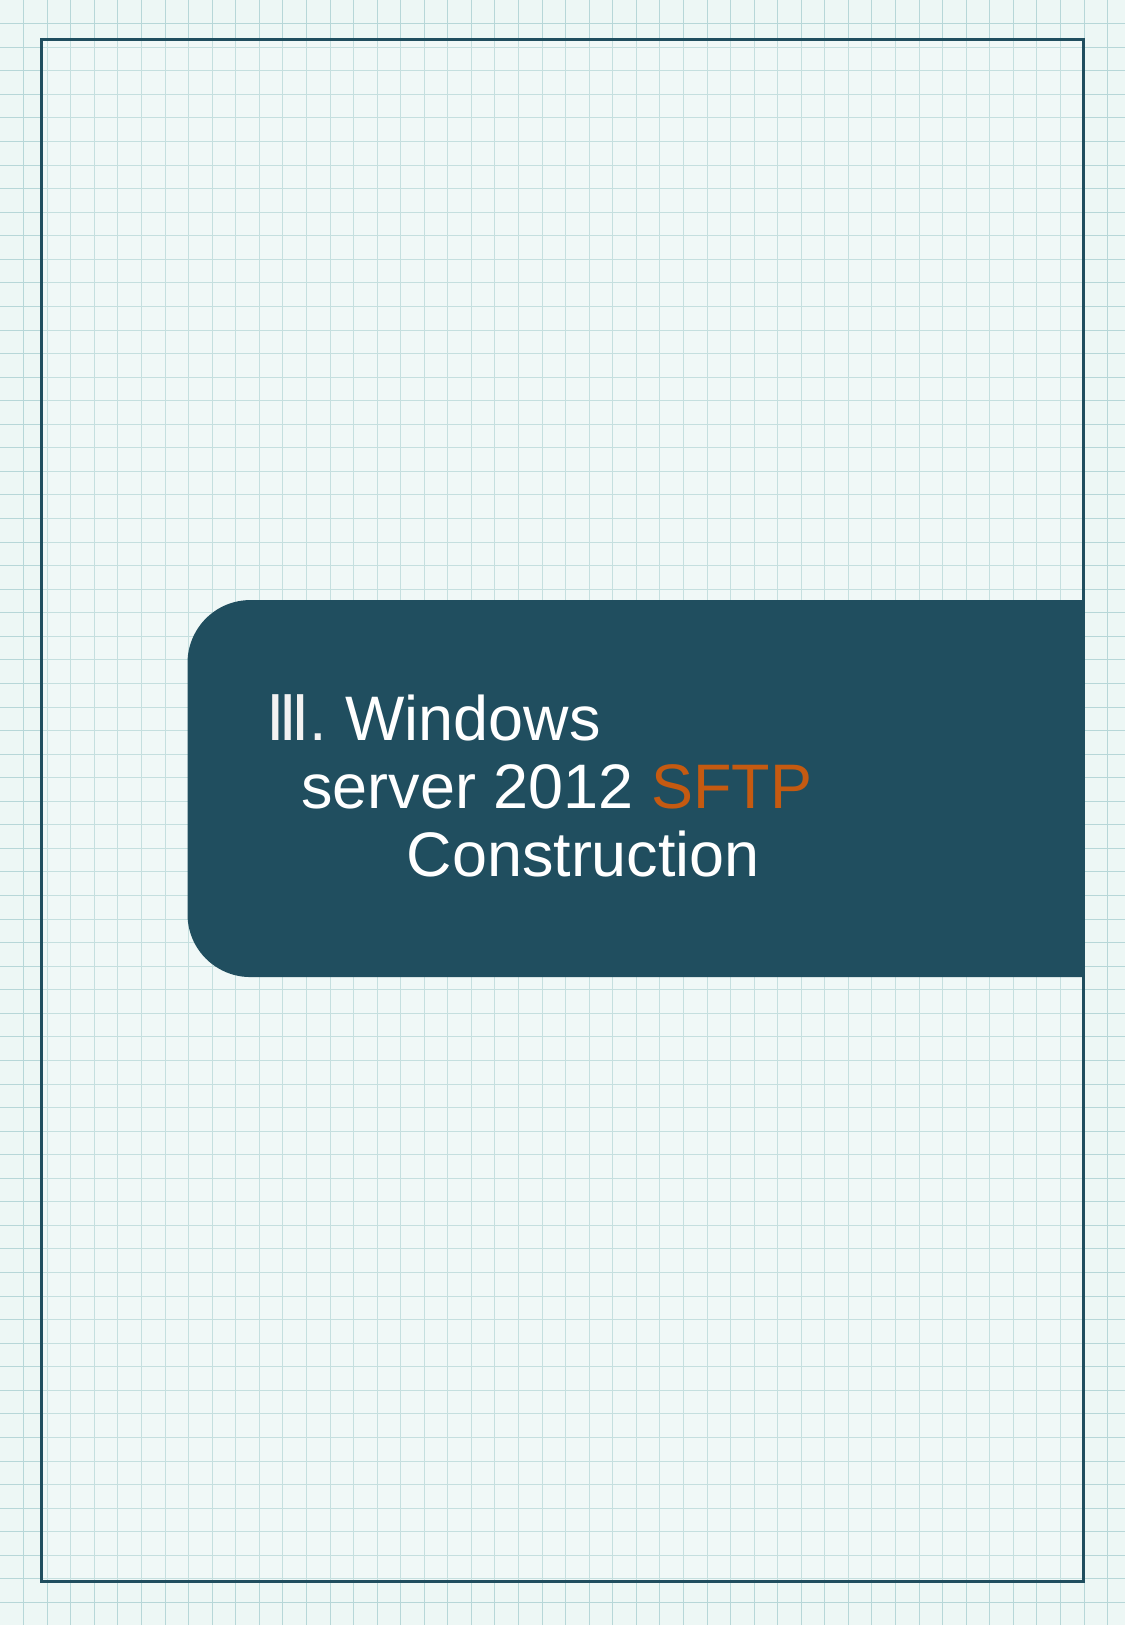

# Ⅲ. Windows server 2012 SFTP Construction